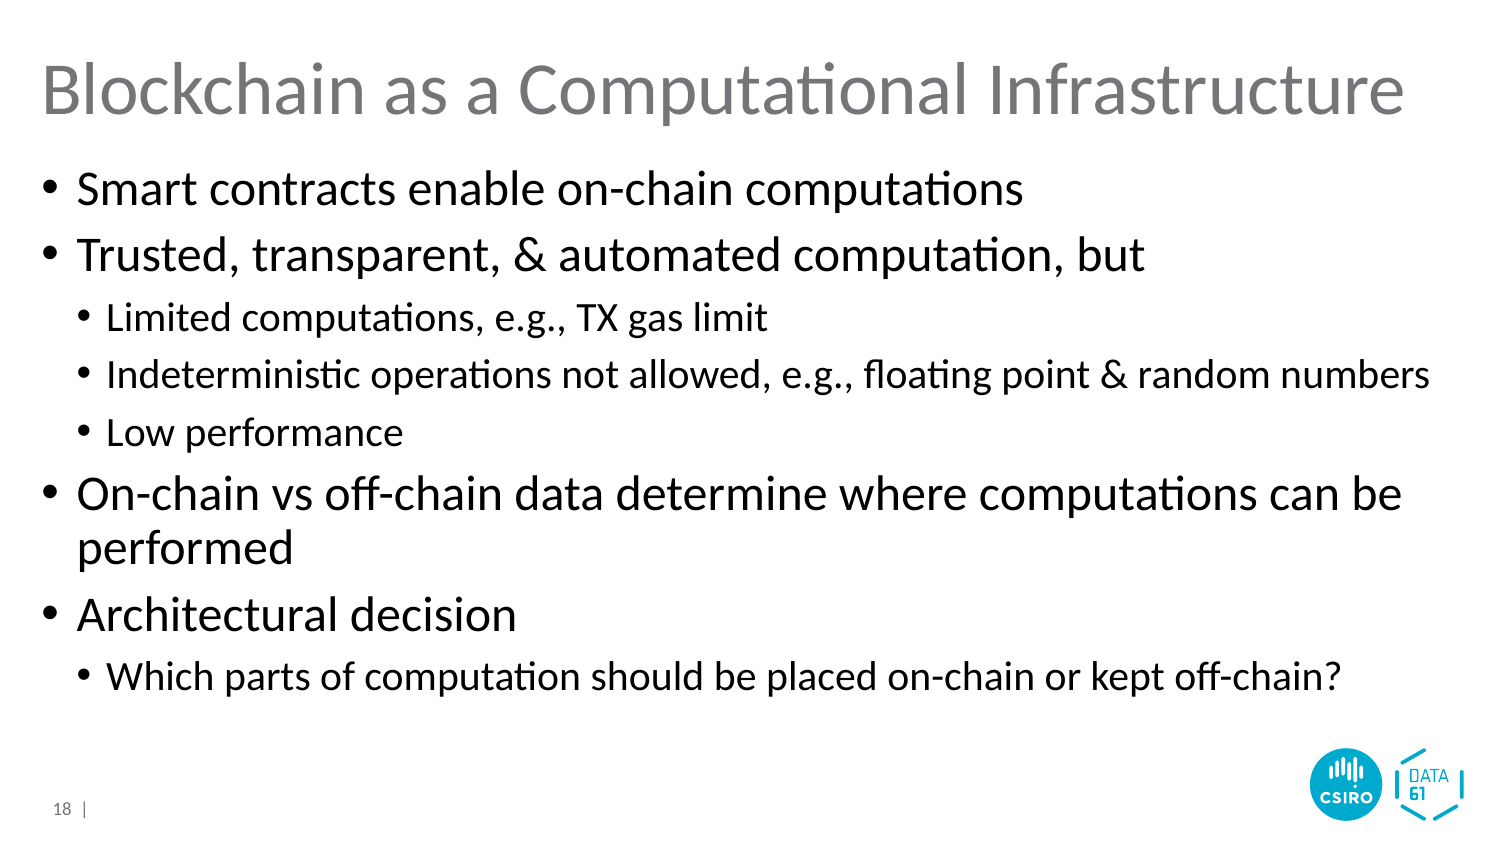

# Blockchain as a Computational Infrastructure
Smart contracts enable on-chain computations
Trusted, transparent, & automated computation, but
Limited computations, e.g., TX gas limit
Indeterministic operations not allowed, e.g., floating point & random numbers
Low performance
On-chain vs off-chain data determine where computations can be performed
Architectural decision
Which parts of computation should be placed on-chain or kept off-chain?
18  |